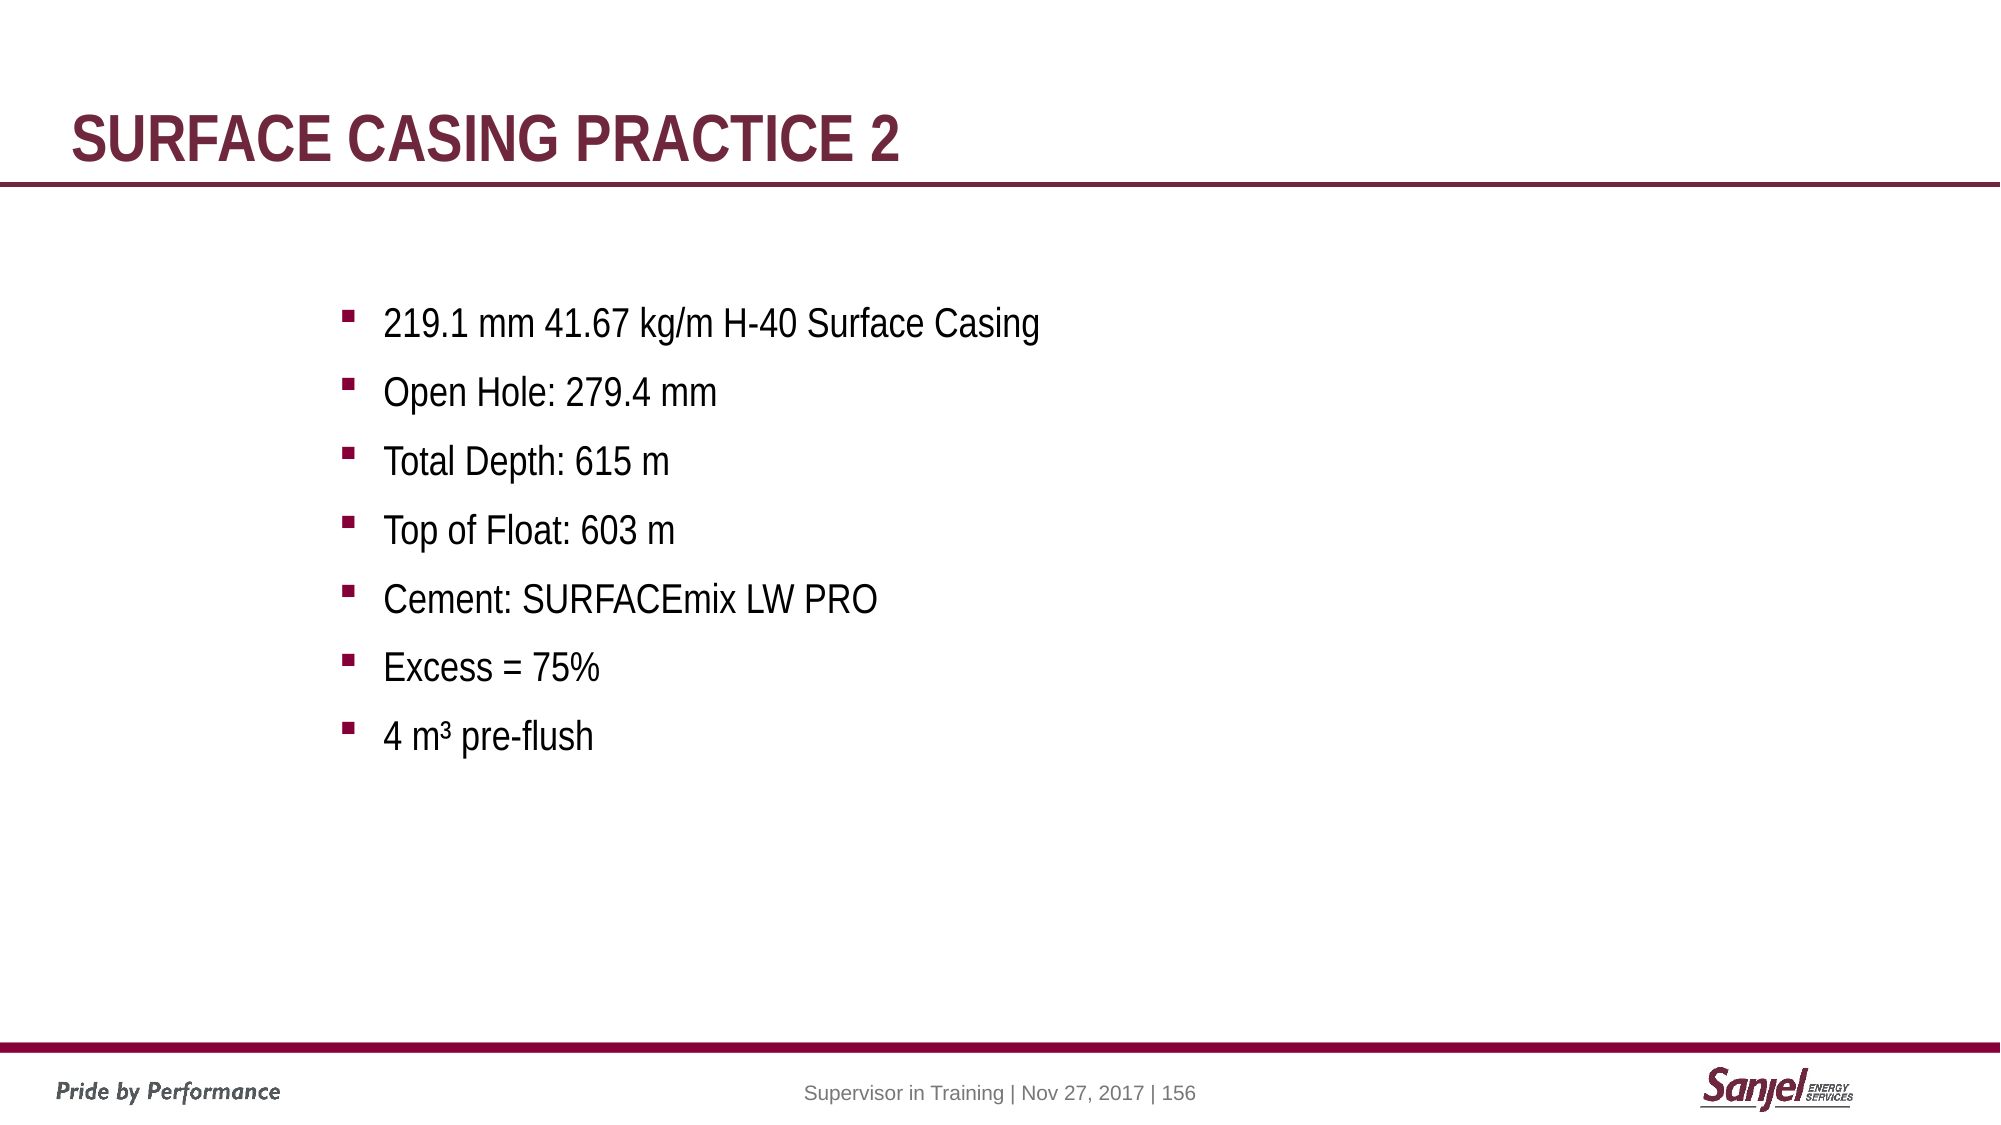

# Surface casing Practice 2

219.1 mm 41.67 kg/m H-40 Surface Casing
Open Hole: 279.4 mm
Total Depth: 615 m
Top of Float: 603 m
Cement: SURFACEmix LW PRO
Excess = 75%
4 m³ pre-flush